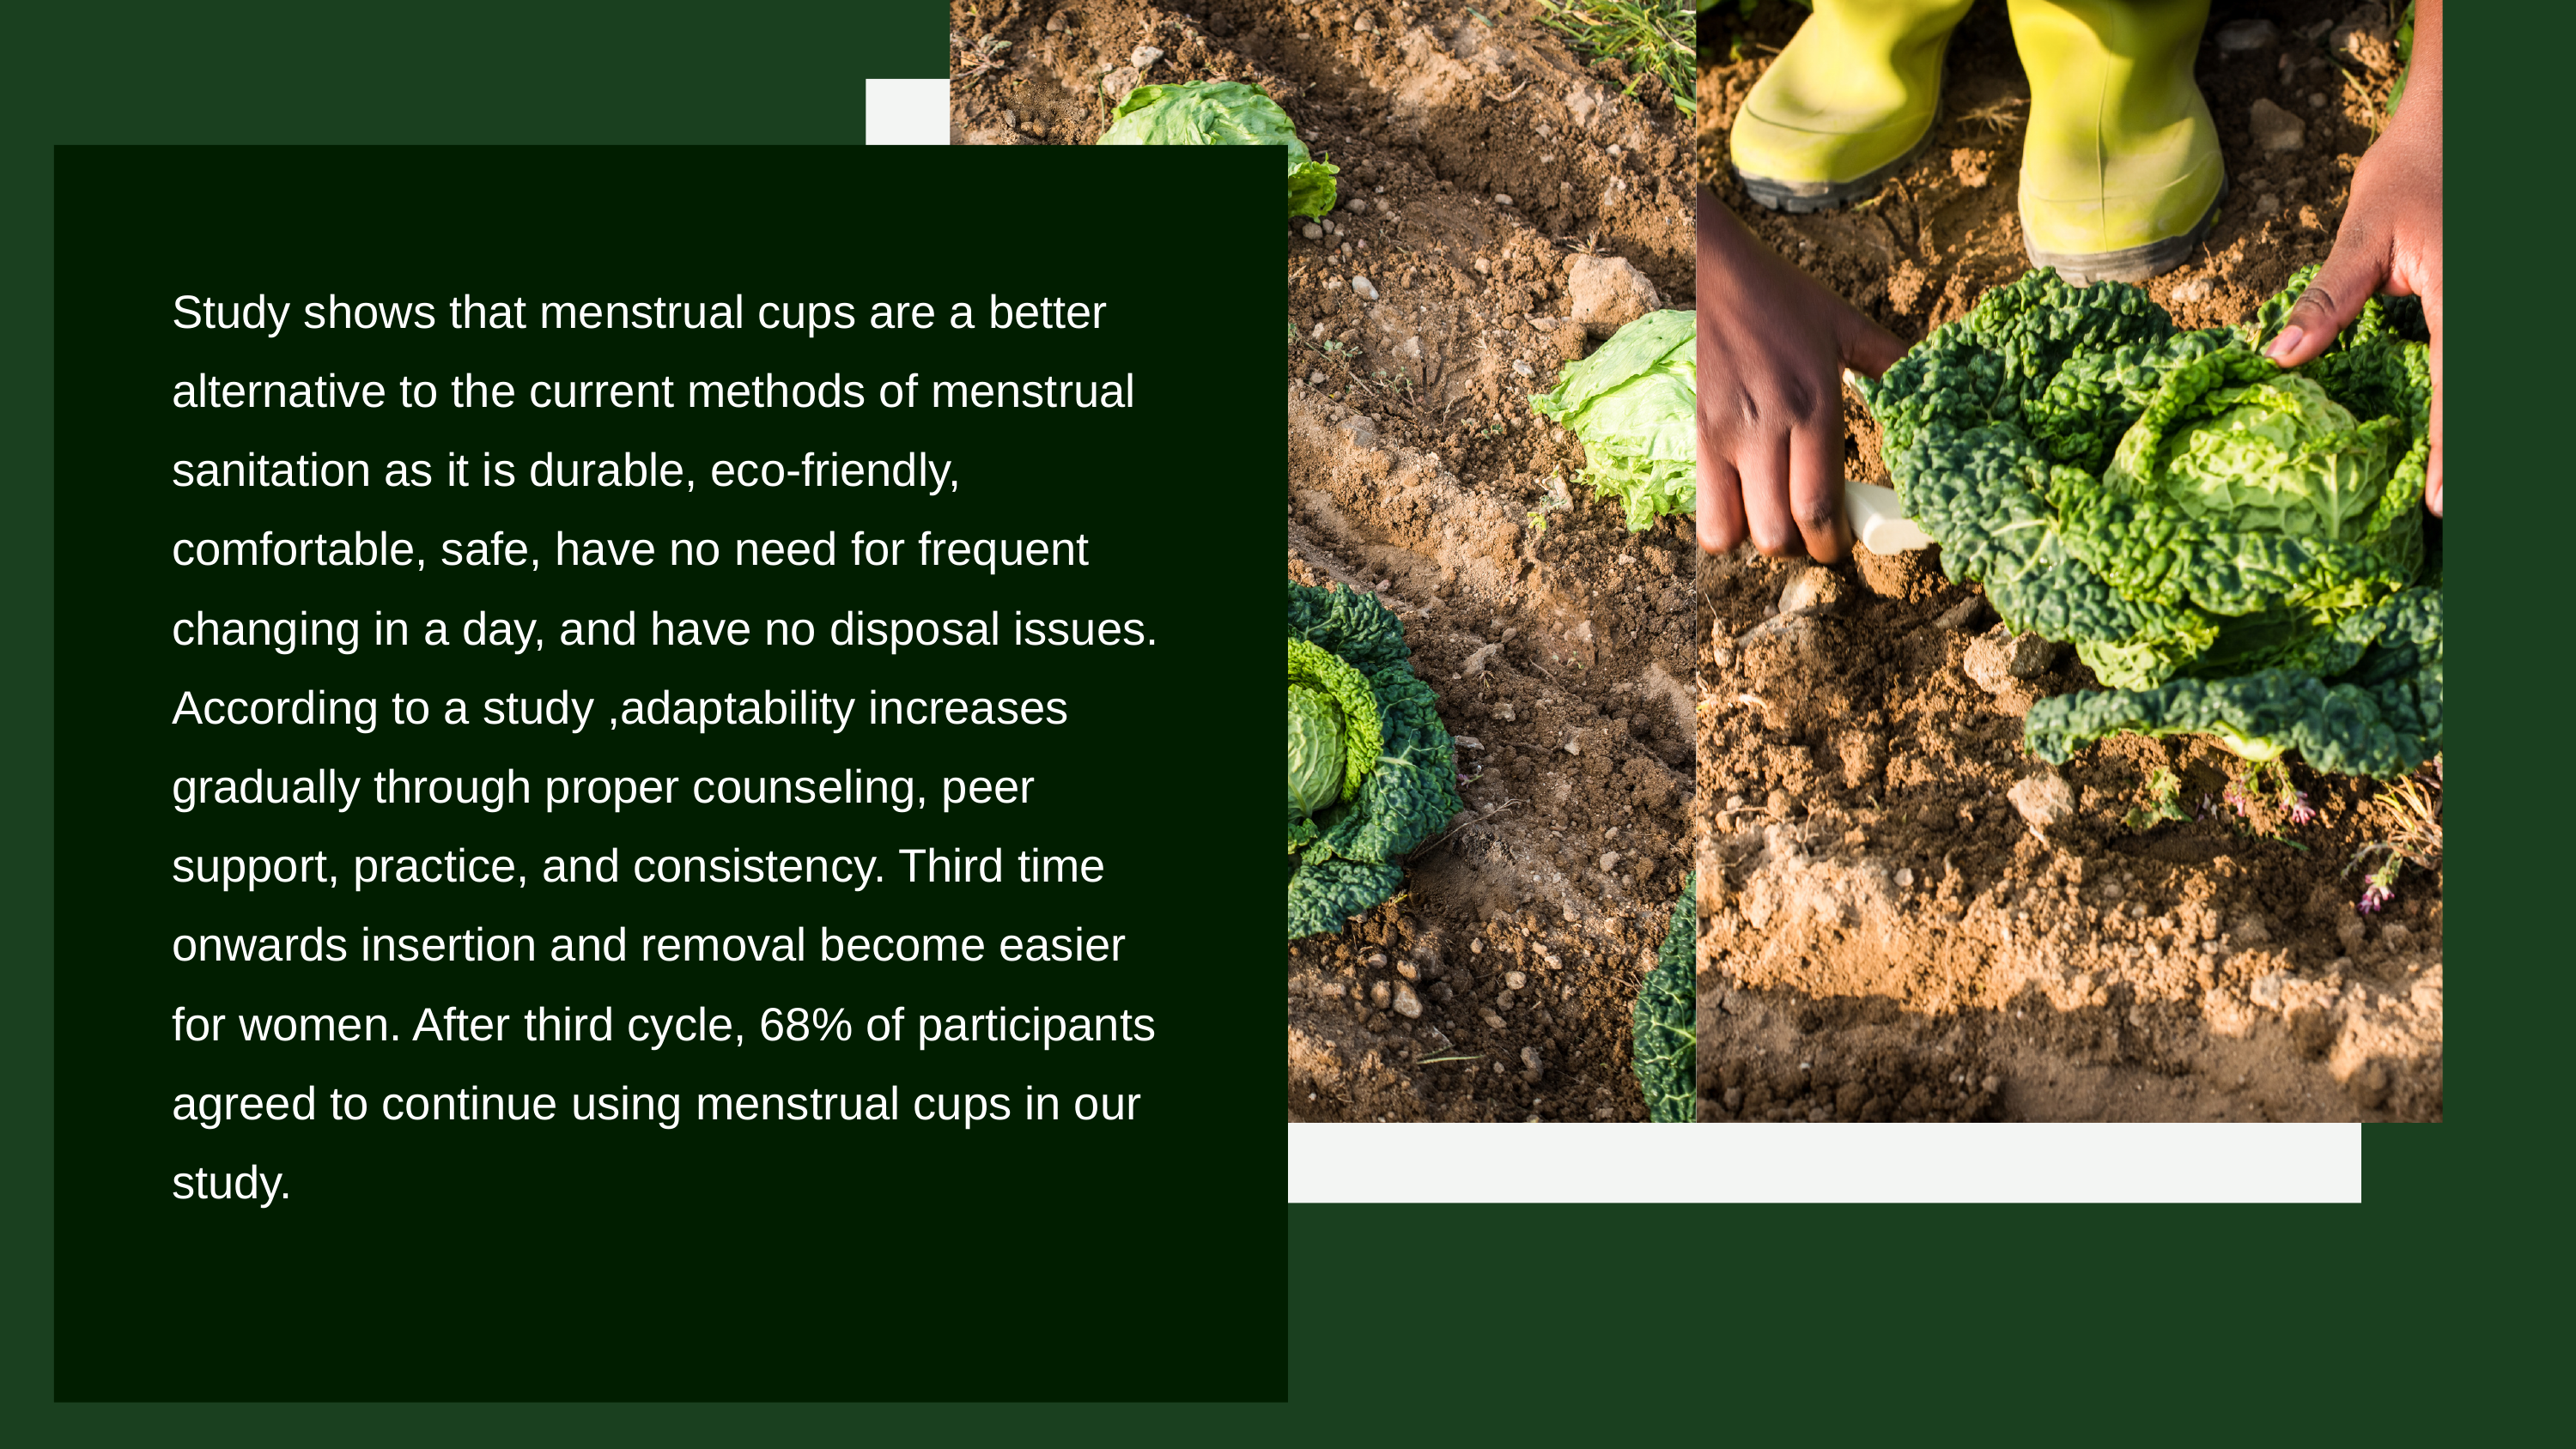

Study shows that menstrual cups are a better alternative to the current methods of menstrual sanitation as it is durable, eco-friendly, comfortable, safe, have no need for frequent changing in a day, and have no disposal issues. According to a study ,adaptability increases gradually through proper counseling, peer support, practice, and consistency. Third time onwards insertion and removal become easier for women. After third cycle, 68% of participants agreed to continue using menstrual cups in our study.